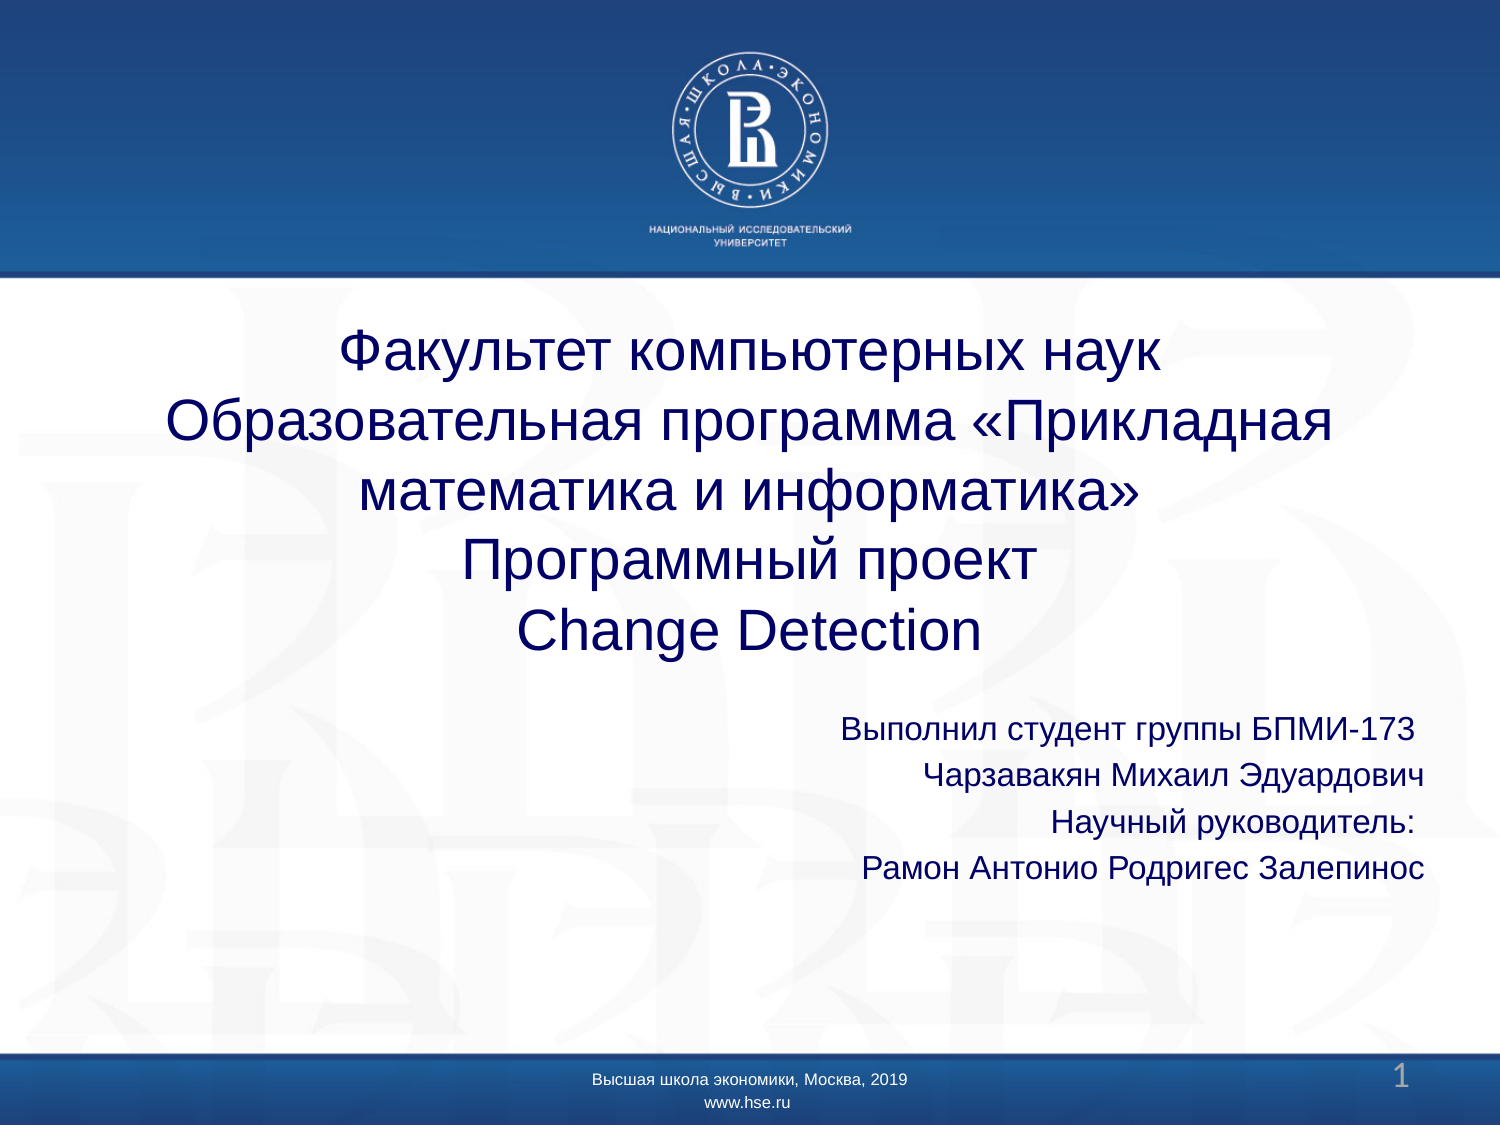

# Факультет компьютерных наук Образовательная программа «Прикладная математика и информатика» Программный проект Change Detection
Выполнил студент группы БПМИ-173
Чарзавакян Михаил Эдуардович
Научный руководитель:
Рамон Антонио Родригес Залепинос
1
Высшая школа экономики, Москва, 2019
www.hse.ru